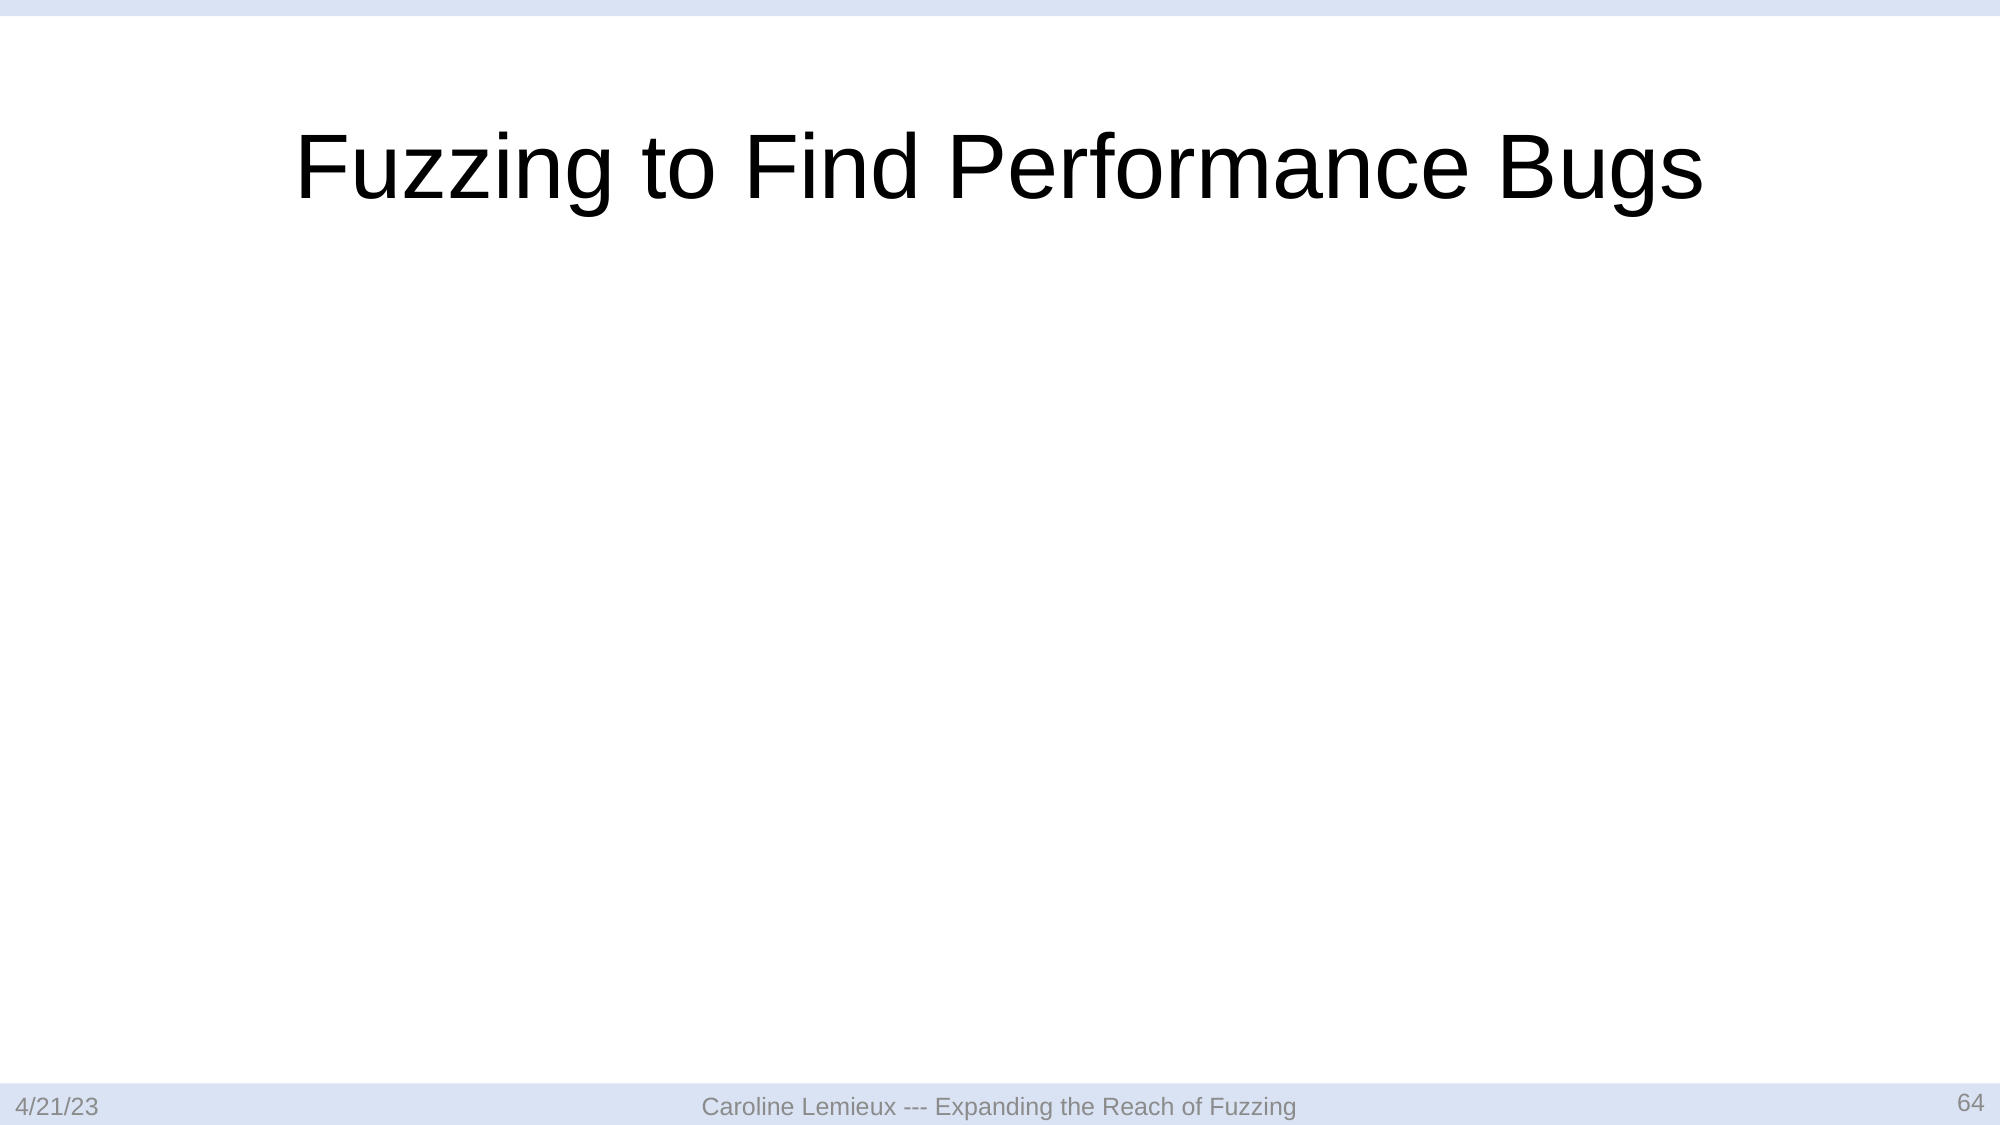

# Fuzzing to Find Performance Bugs
64
4/21/23
Caroline Lemieux --- Expanding the Reach of Fuzzing